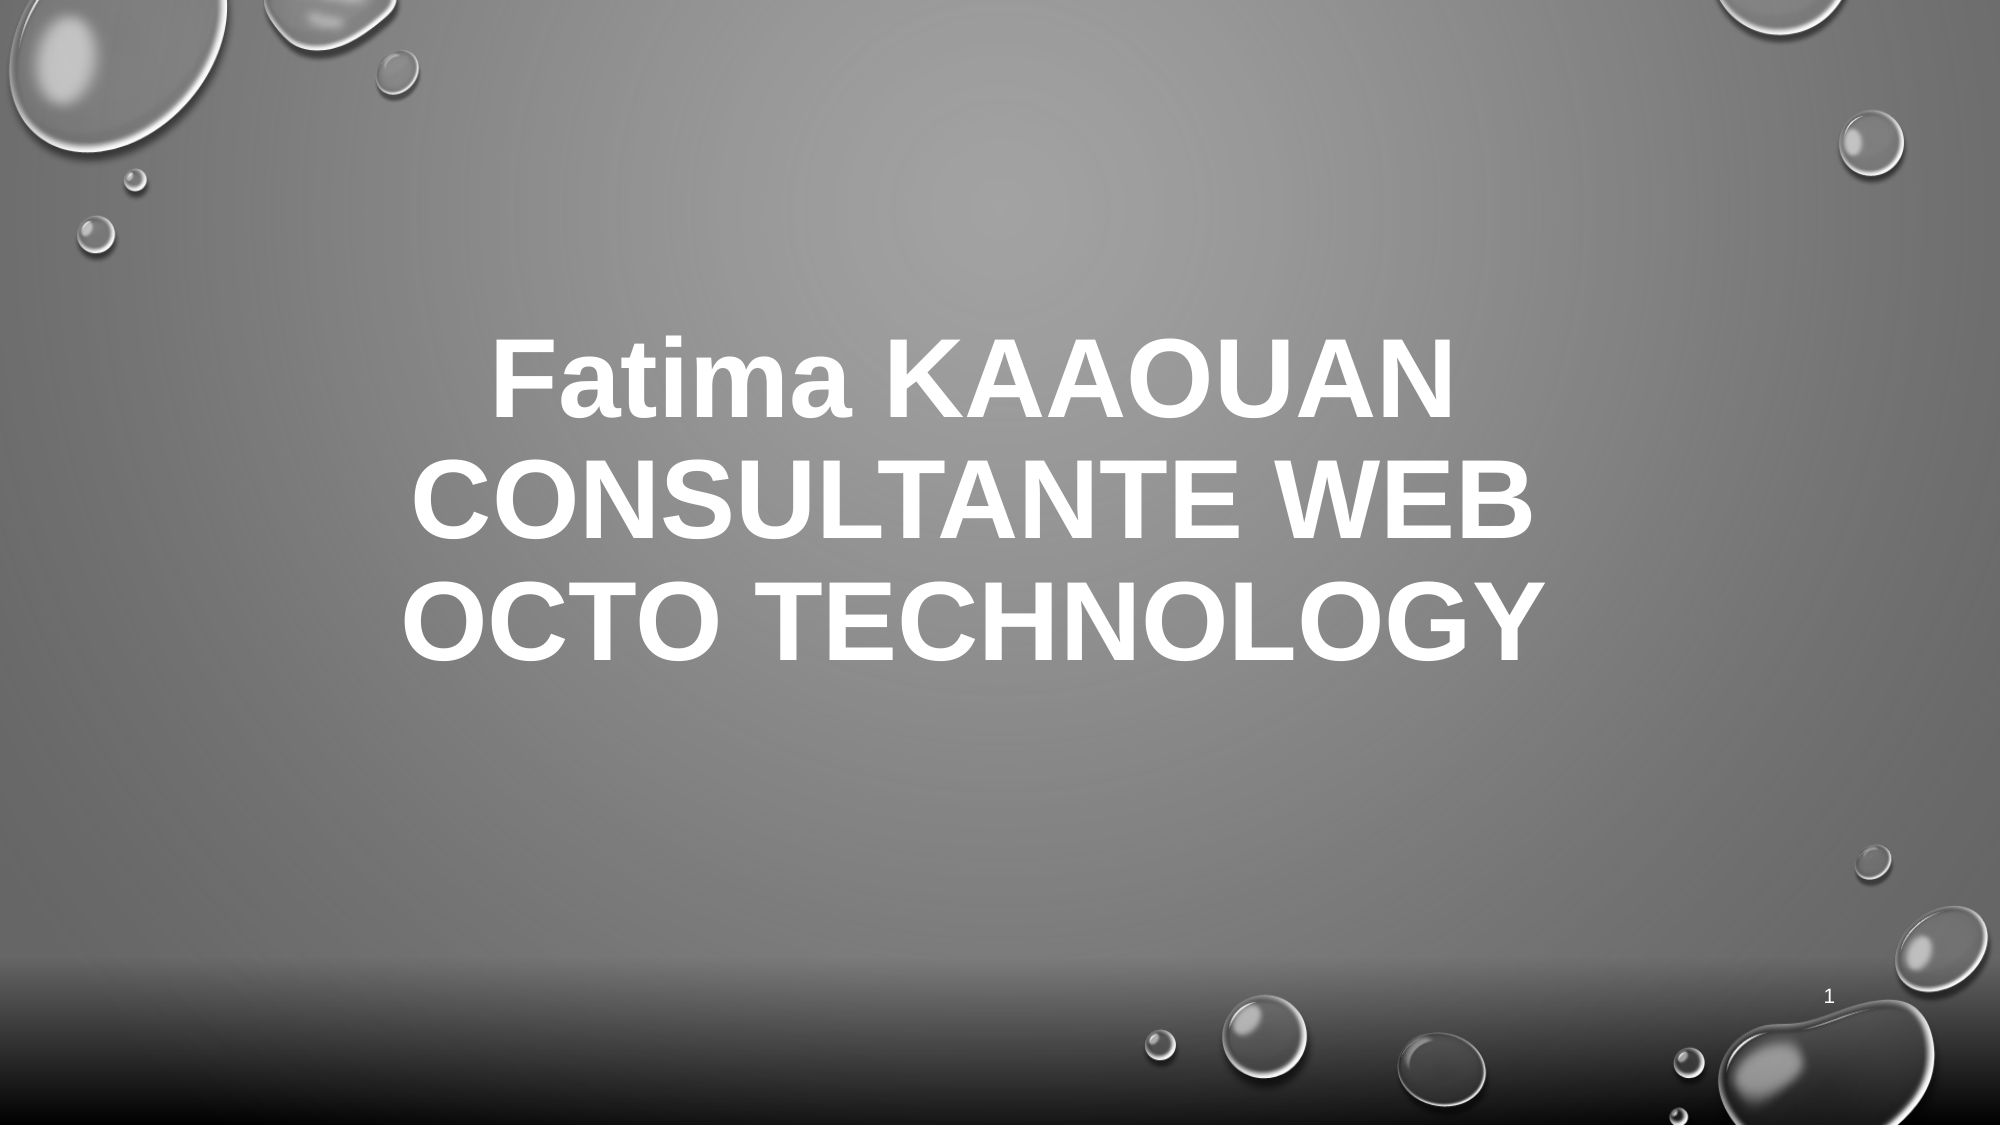

# Fatima KAAOUAN
Consultante WEB
OCTO TECHNOLOGY
1